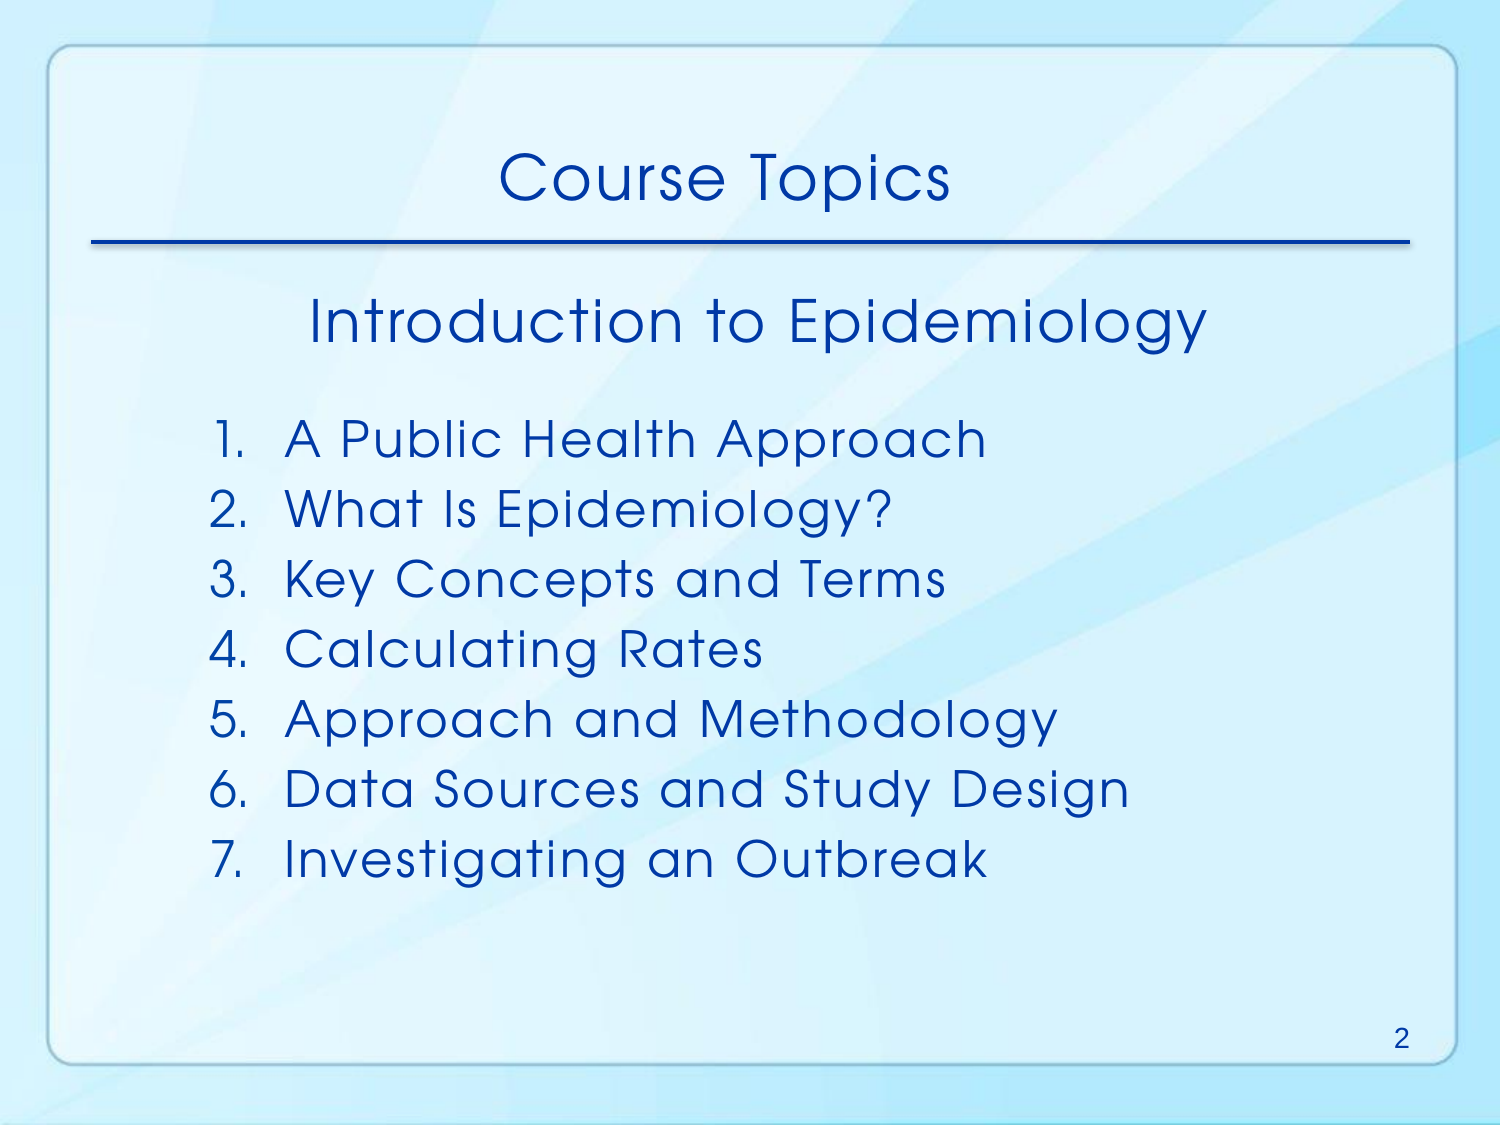

Course Topics
Introduction to Epidemiology
A Public Health Approach
What Is Epidemiology?
Key Concepts and Terms
Calculating Rates
Approach and Methodology
Data Sources and Study Design
Investigating an Outbreak

2